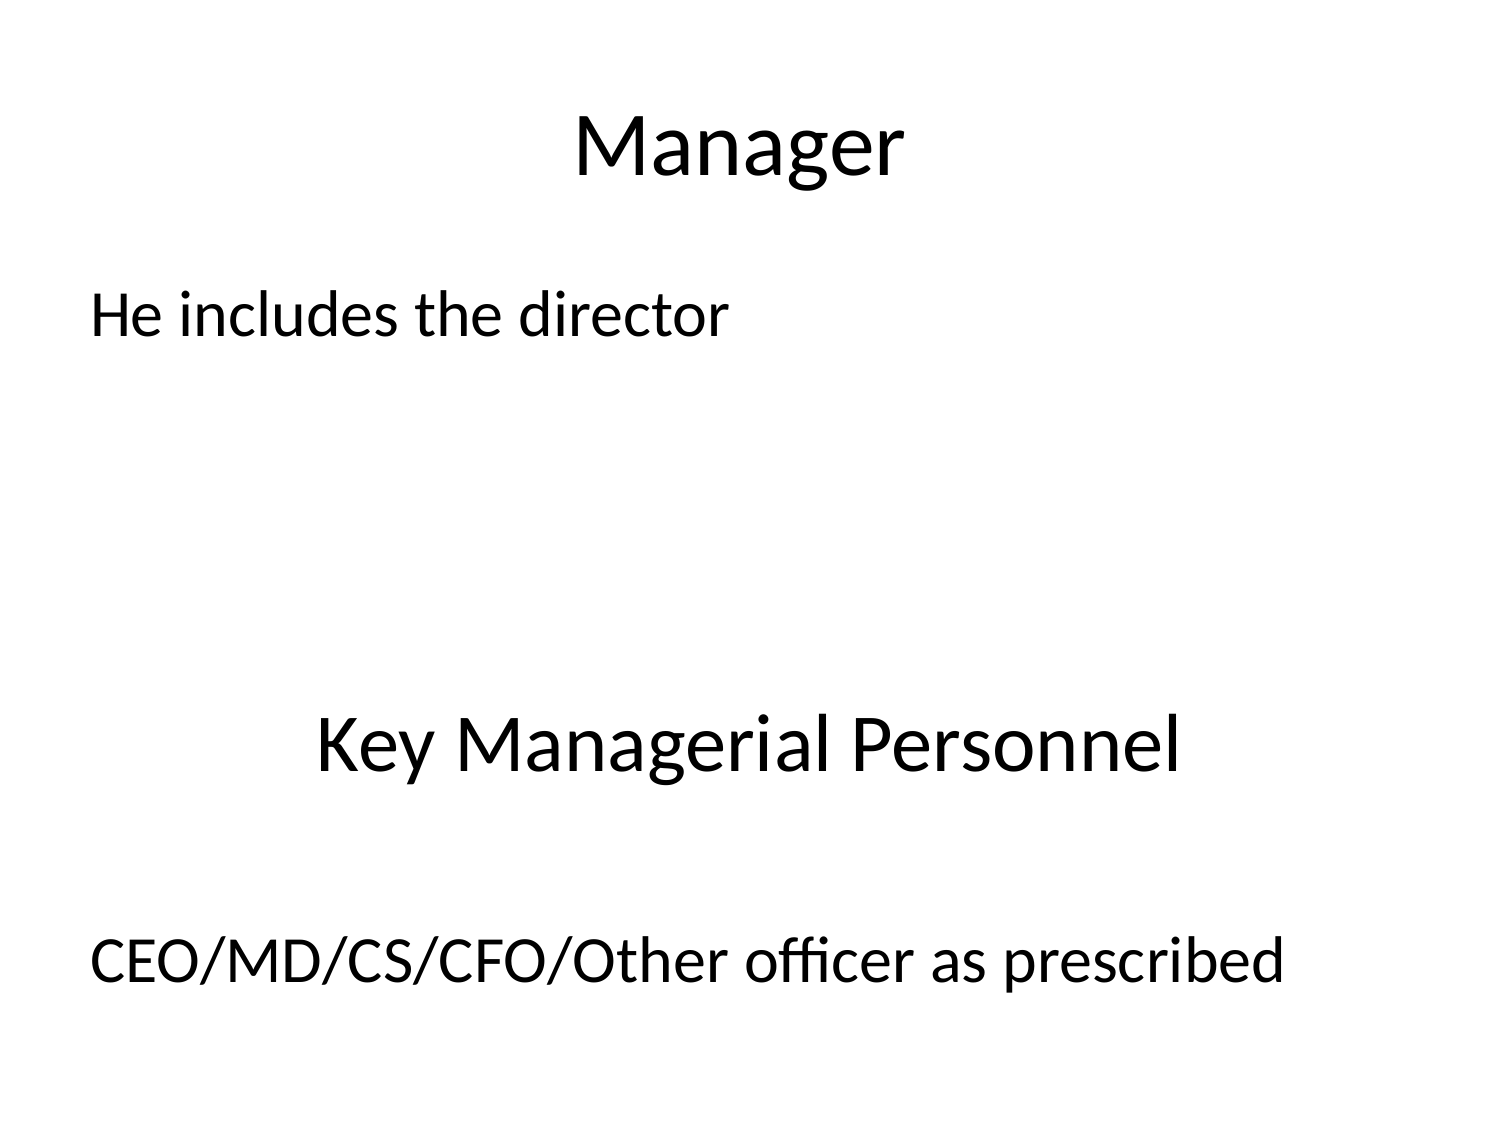

# Manager
He includes the director

Key Managerial Personnel

CEO/MD/CS/CFO/Other officer as prescribed